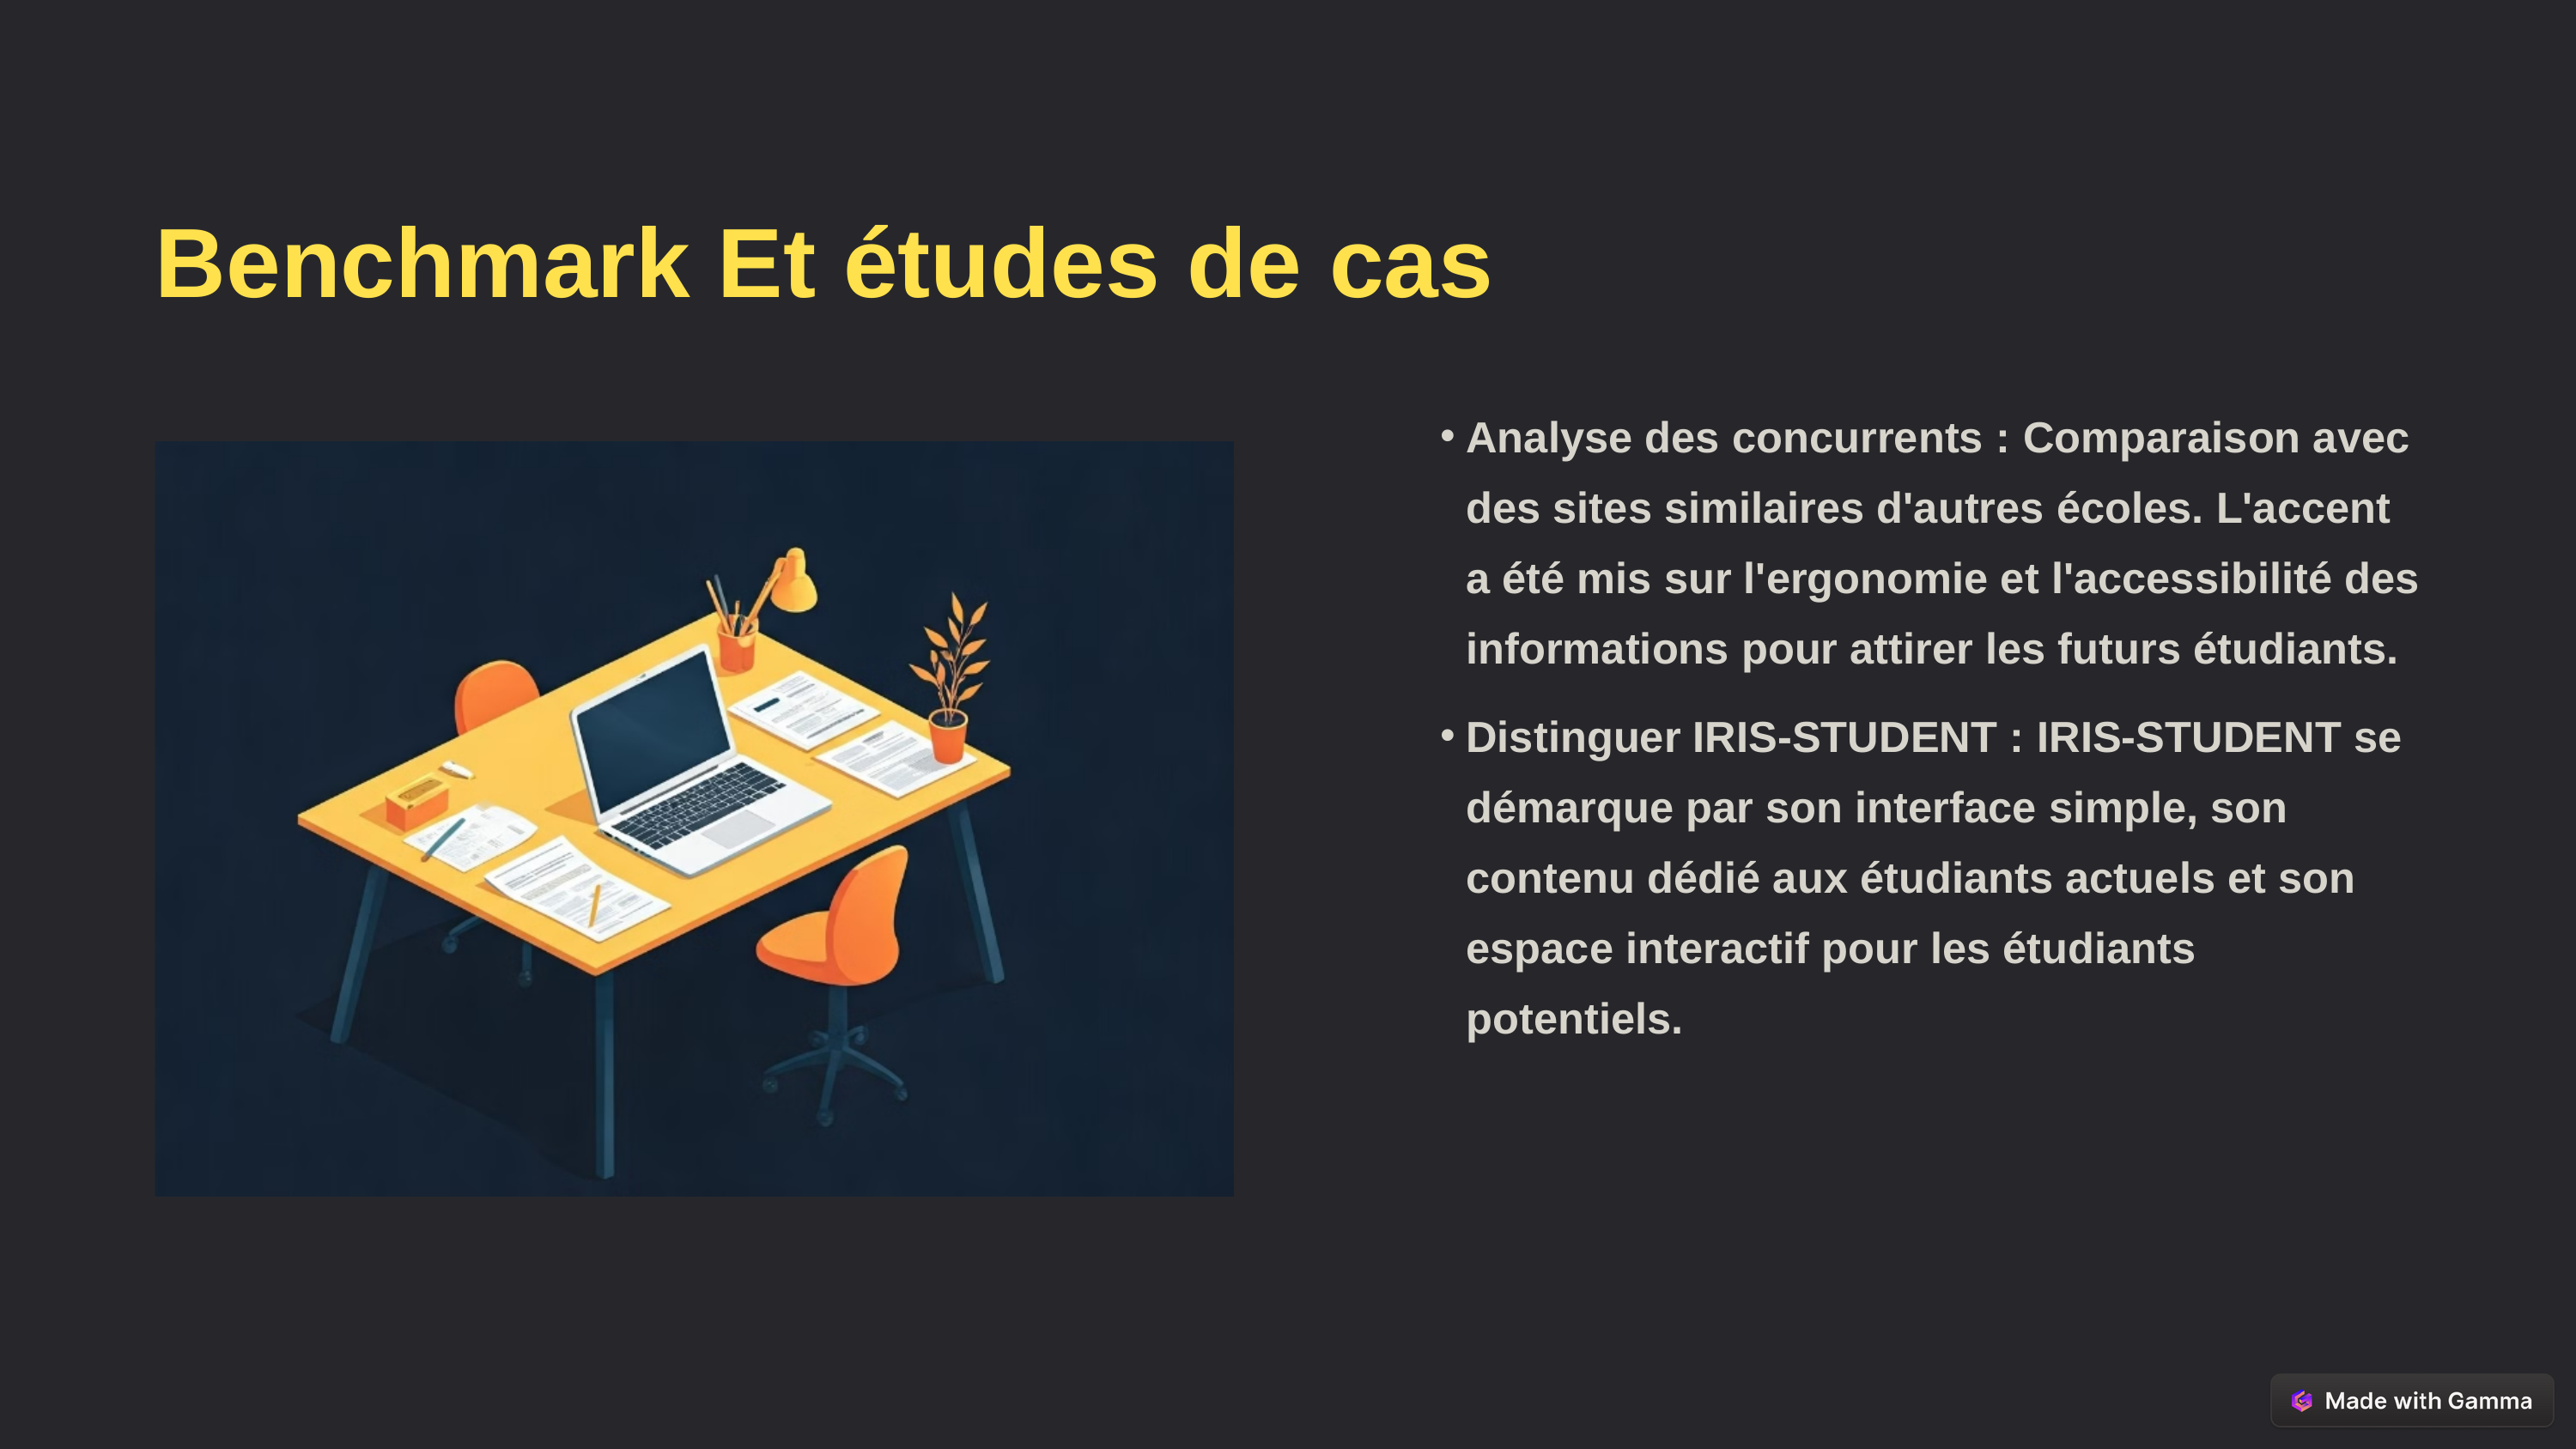

Benchmark Et études de cas
Analyse des concurrents : Comparaison avec des sites similaires d'autres écoles. L'accent a été mis sur l'ergonomie et l'accessibilité des informations pour attirer les futurs étudiants.

Distinguer IRIS-STUDENT : IRIS-STUDENT se démarque par son interface simple, son contenu dédié aux étudiants actuels et son espace interactif pour les étudiants potentiels.